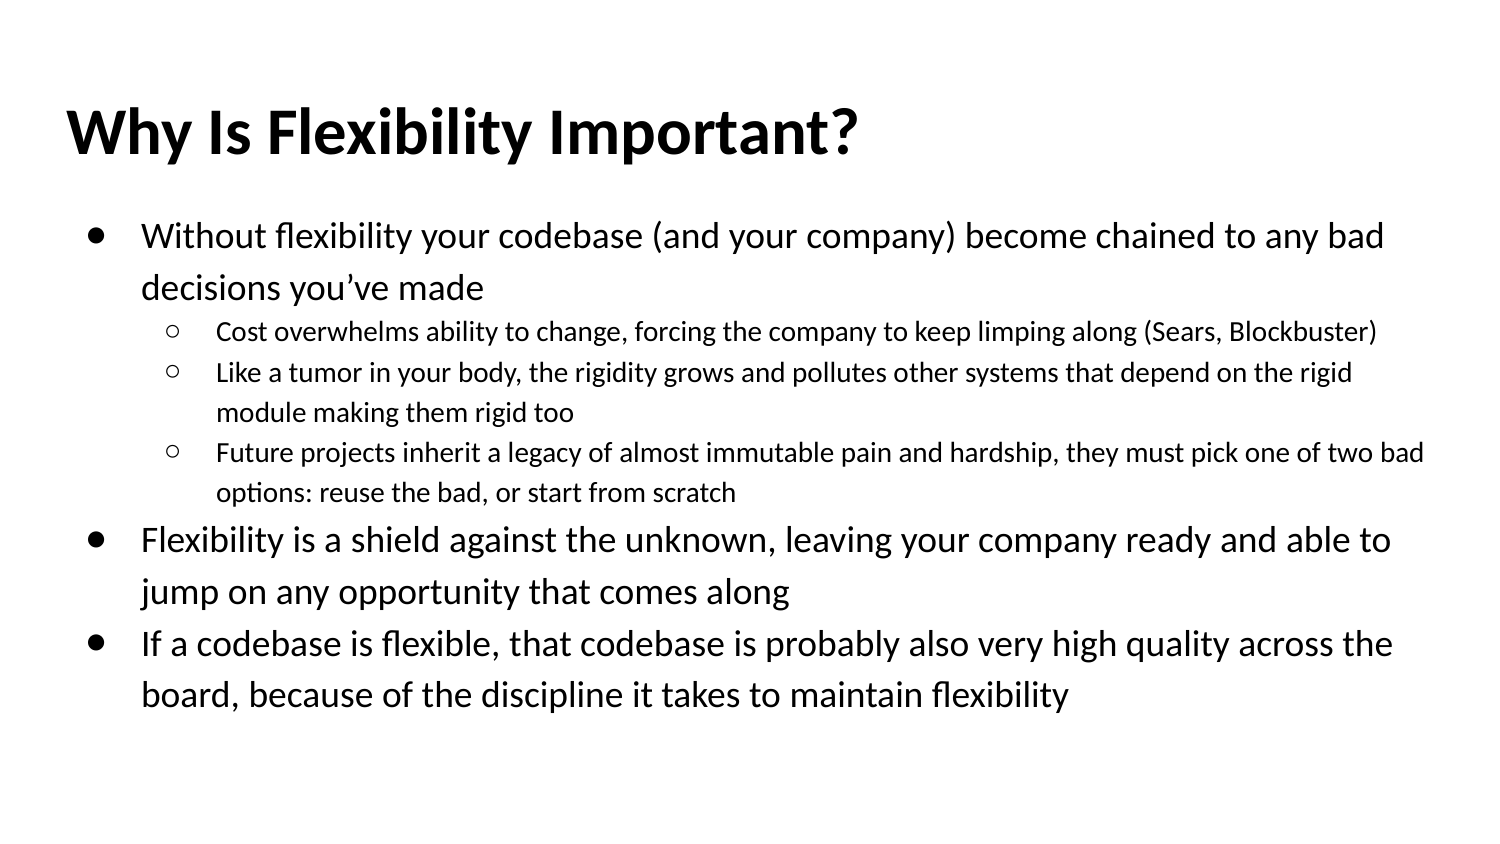

# Why Is Flexibility Important?
Without flexibility your codebase (and your company) become chained to any bad decisions you’ve made
Cost overwhelms ability to change, forcing the company to keep limping along (Sears, Blockbuster)
Like a tumor in your body, the rigidity grows and pollutes other systems that depend on the rigid module making them rigid too
Future projects inherit a legacy of almost immutable pain and hardship, they must pick one of two bad options: reuse the bad, or start from scratch
Flexibility is a shield against the unknown, leaving your company ready and able to jump on any opportunity that comes along
If a codebase is flexible, that codebase is probably also very high quality across the board, because of the discipline it takes to maintain flexibility